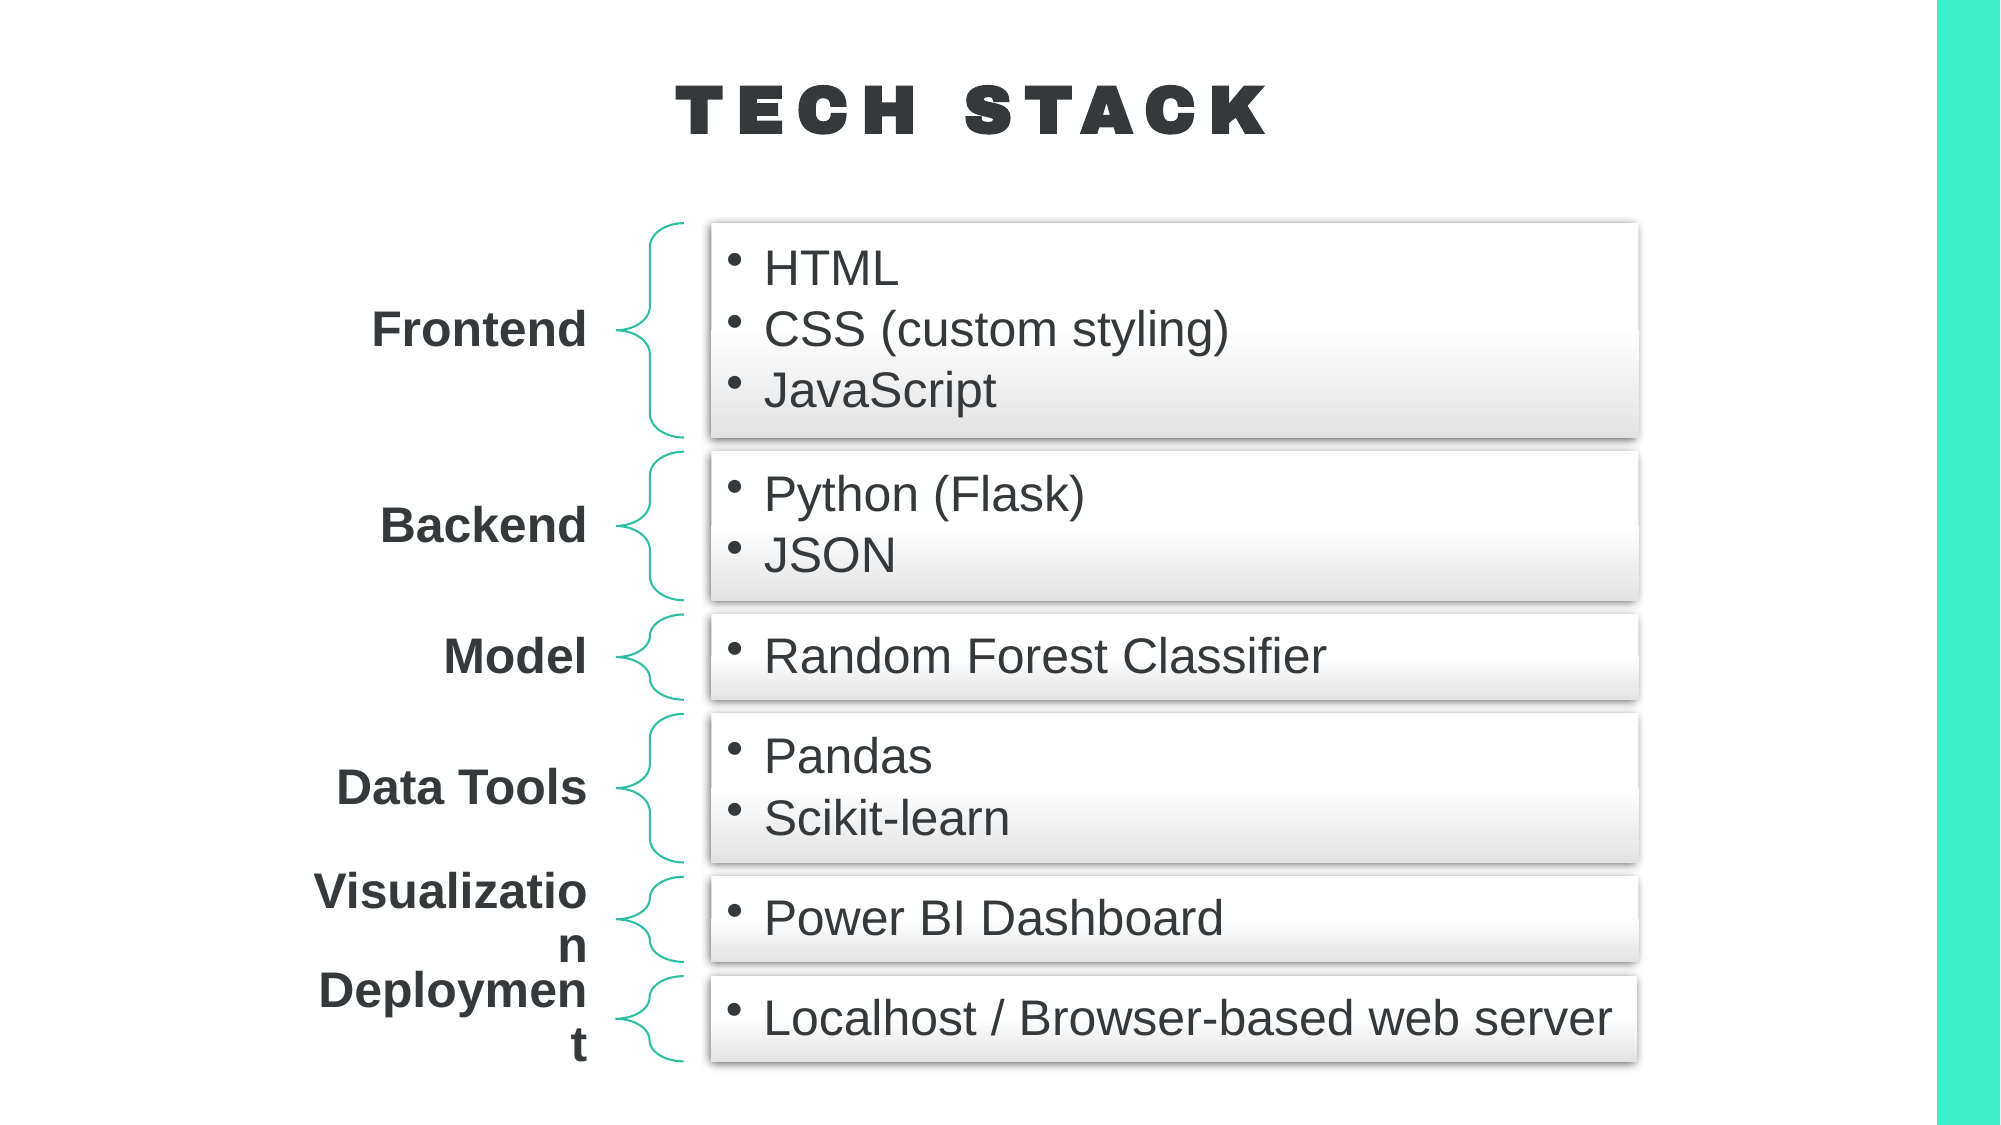

# Tech Stack
Frontend
HTML
CSS (custom styling)
JavaScript
Backend
Python (Flask)
JSON
Model
Random Forest Classifier
Data Tools
Pandas
Scikit-learn
Visualization
Power BI Dashboard
Deployment
Localhost / Browser-based web server